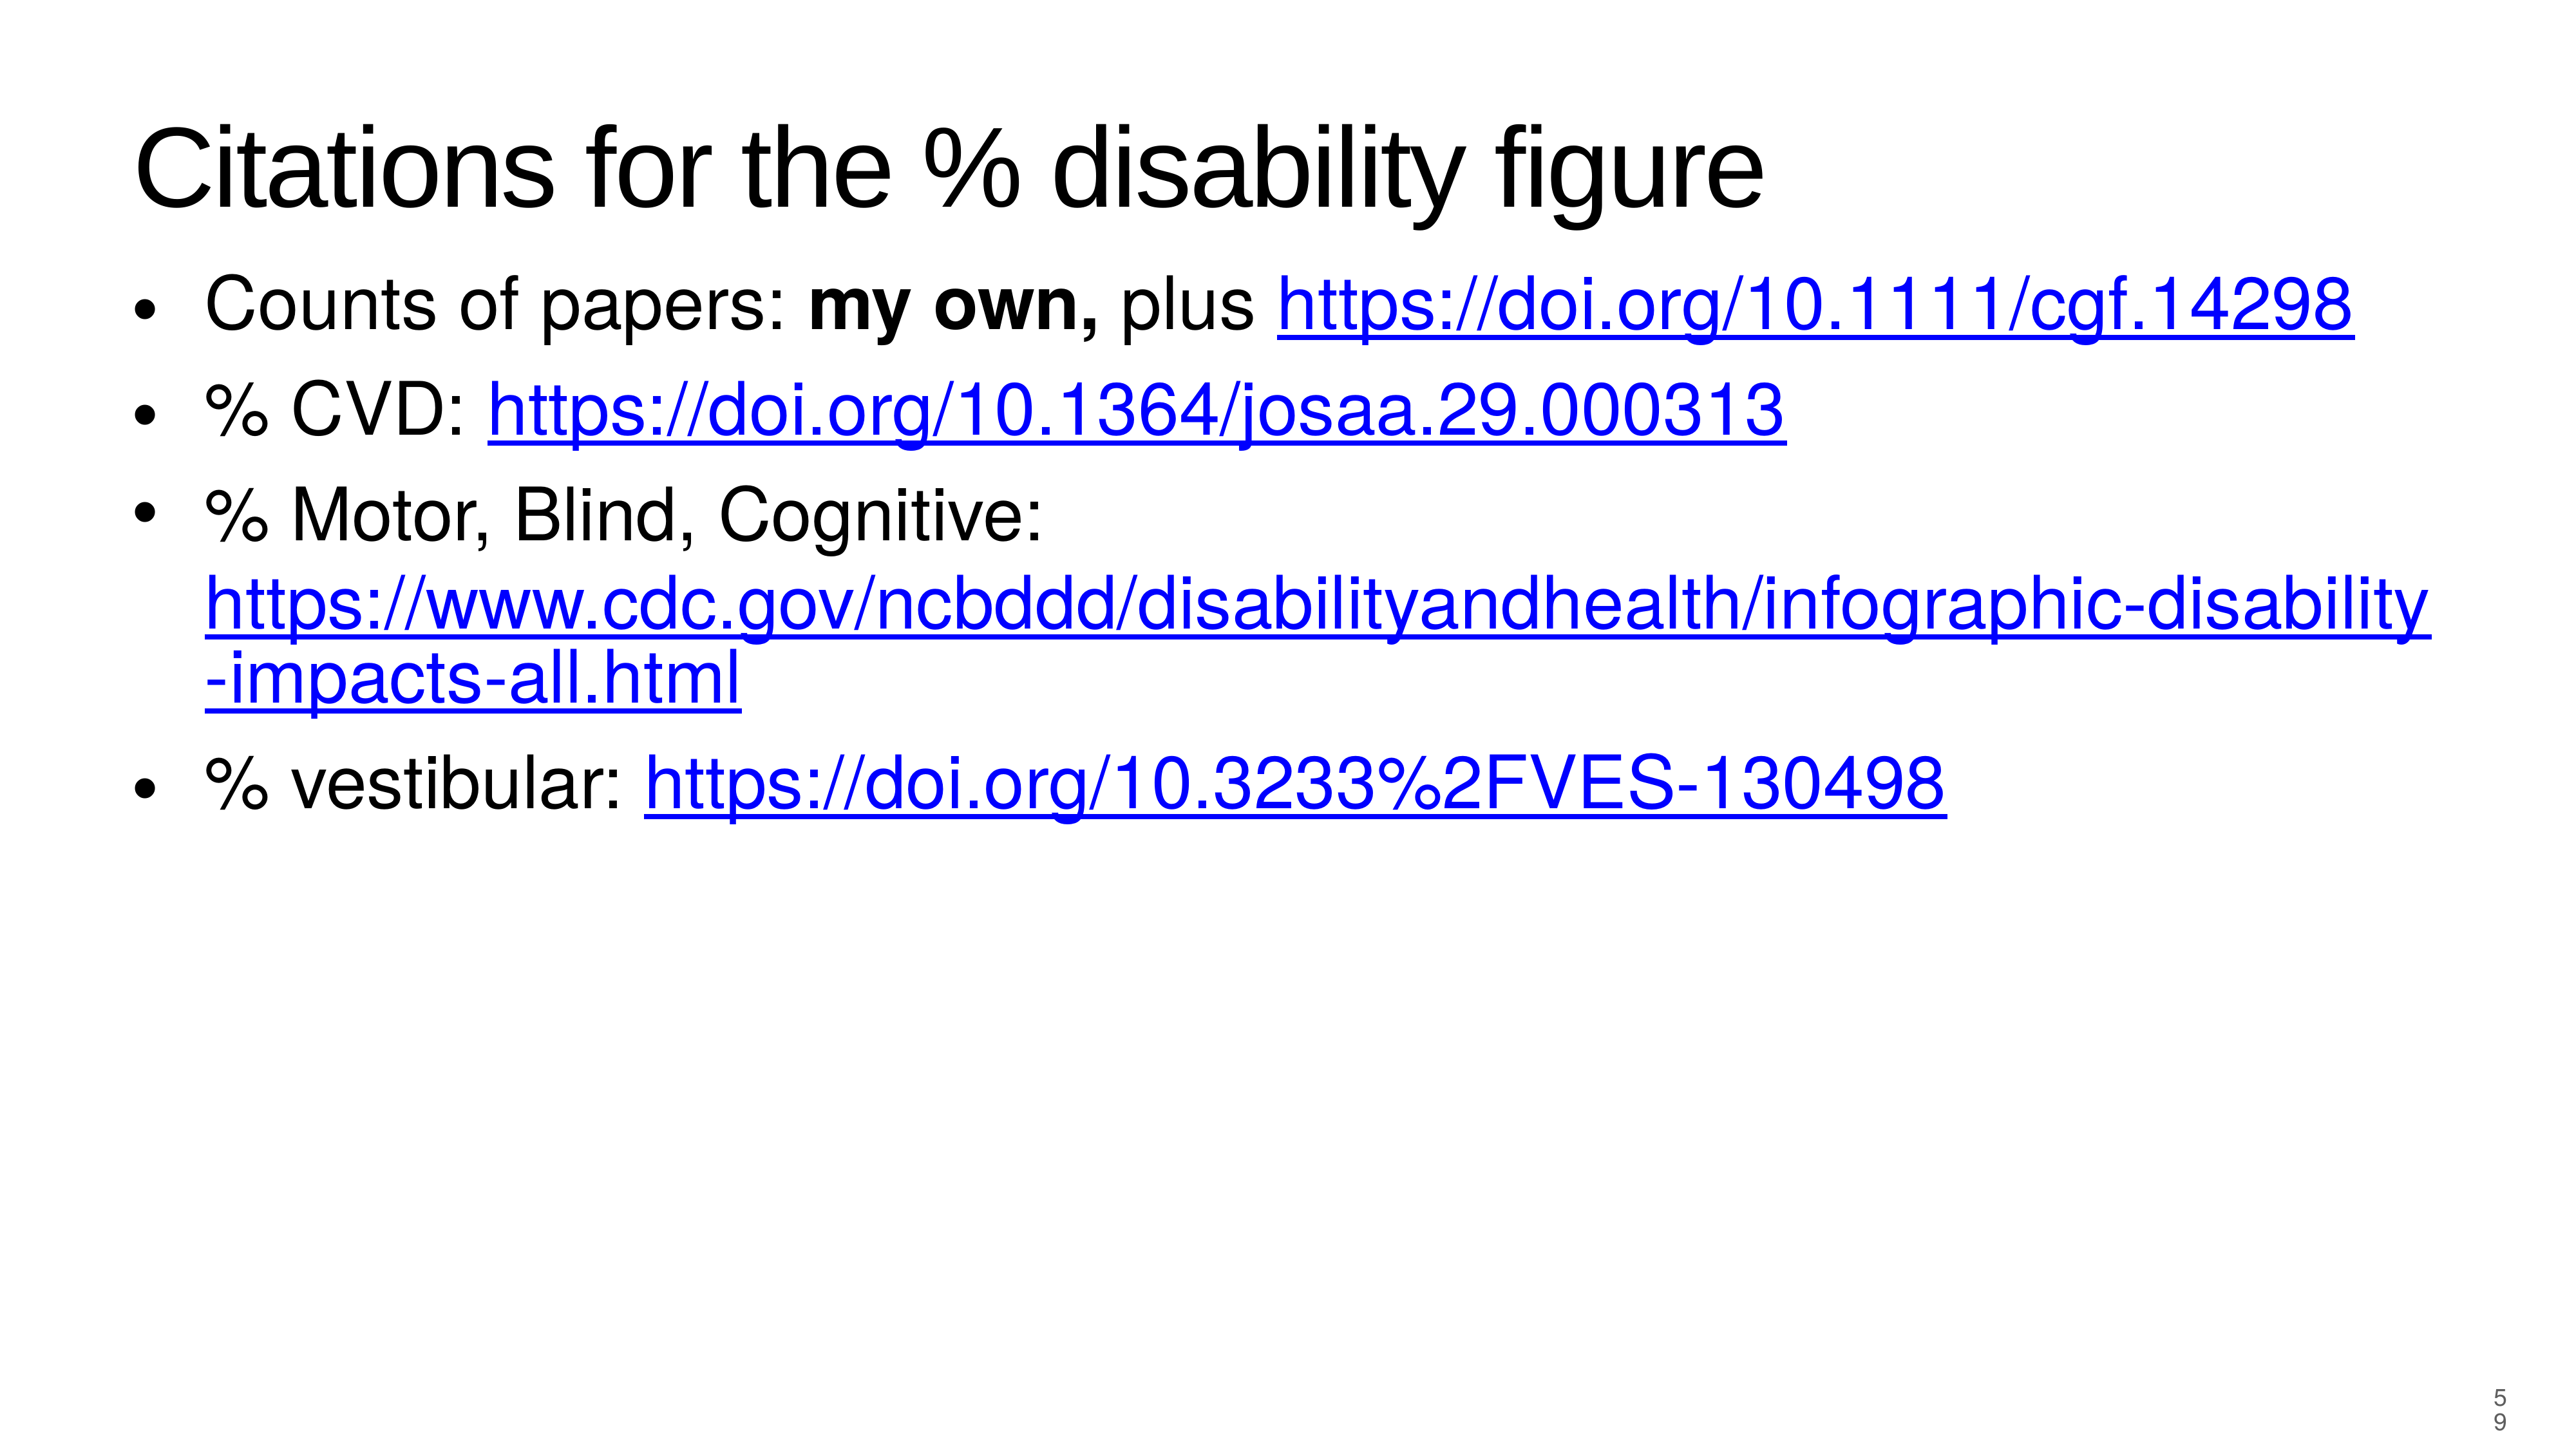

# Citations for the % disability figure
Counts of papers: my own, plus https://doi.org/10.1111/cgf.14298
% CVD: https://doi.org/10.1364/josaa.29.000313
% Motor, Blind, Cognitive: https://www.cdc.gov/ncbddd/disabilityandhealth/infographic-disability-impacts-all.html
% vestibular: https://doi.org/10.3233%2FVES-130498
59